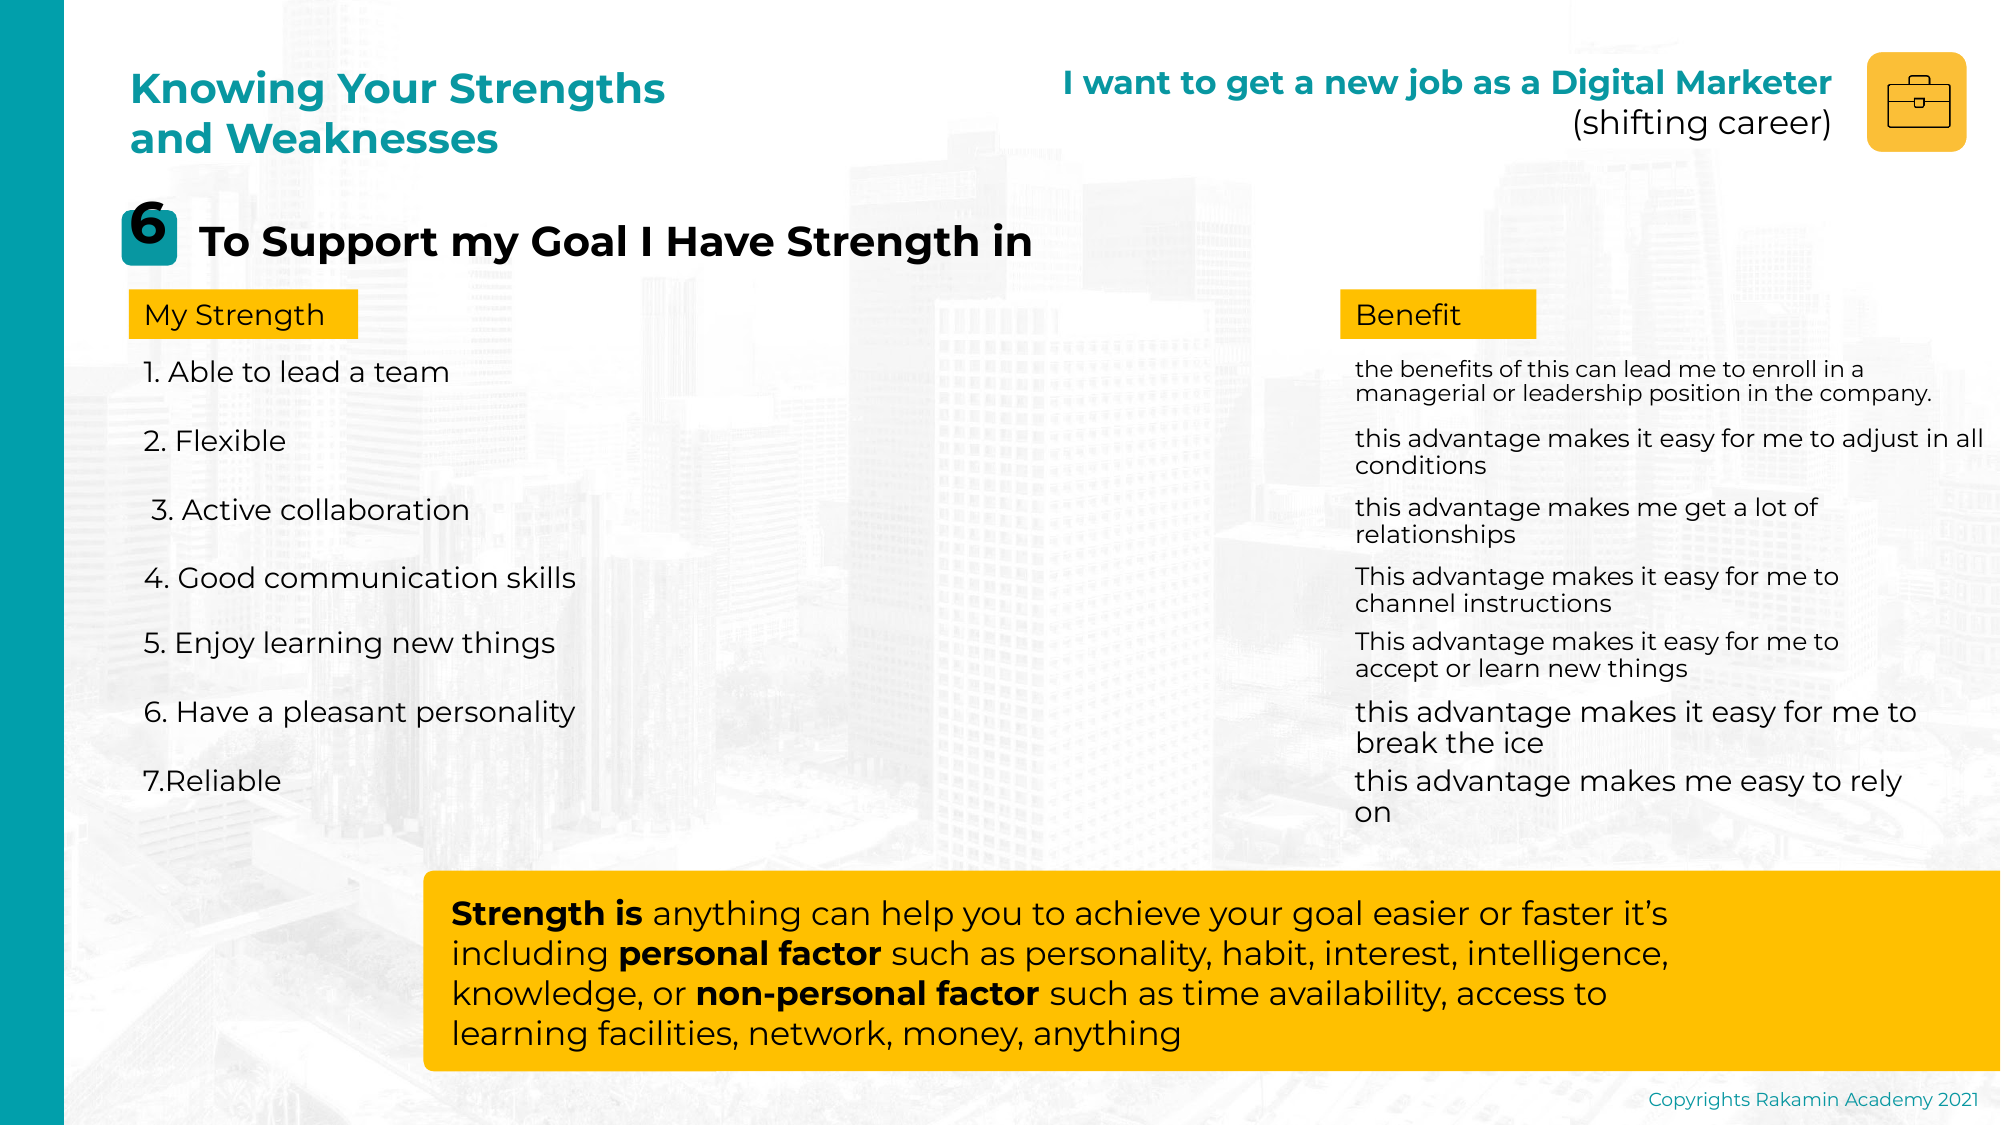

1. Able to lead a team
the benefits of this can lead me to enroll in a managerial or leadership position in the company.
2. Flexible
this advantage makes it easy for me to adjust in all conditions
 3. Active collaboration
this advantage makes me get a lot of relationships
4. Good communication skills
This advantage makes it easy for me to channel instructions
5. Enjoy learning new things
This advantage makes it easy for me to accept or learn new things
6. Have a pleasant personality
this advantage makes it easy for me to break the ice
7.Reliable

this advantage makes me easy to rely on